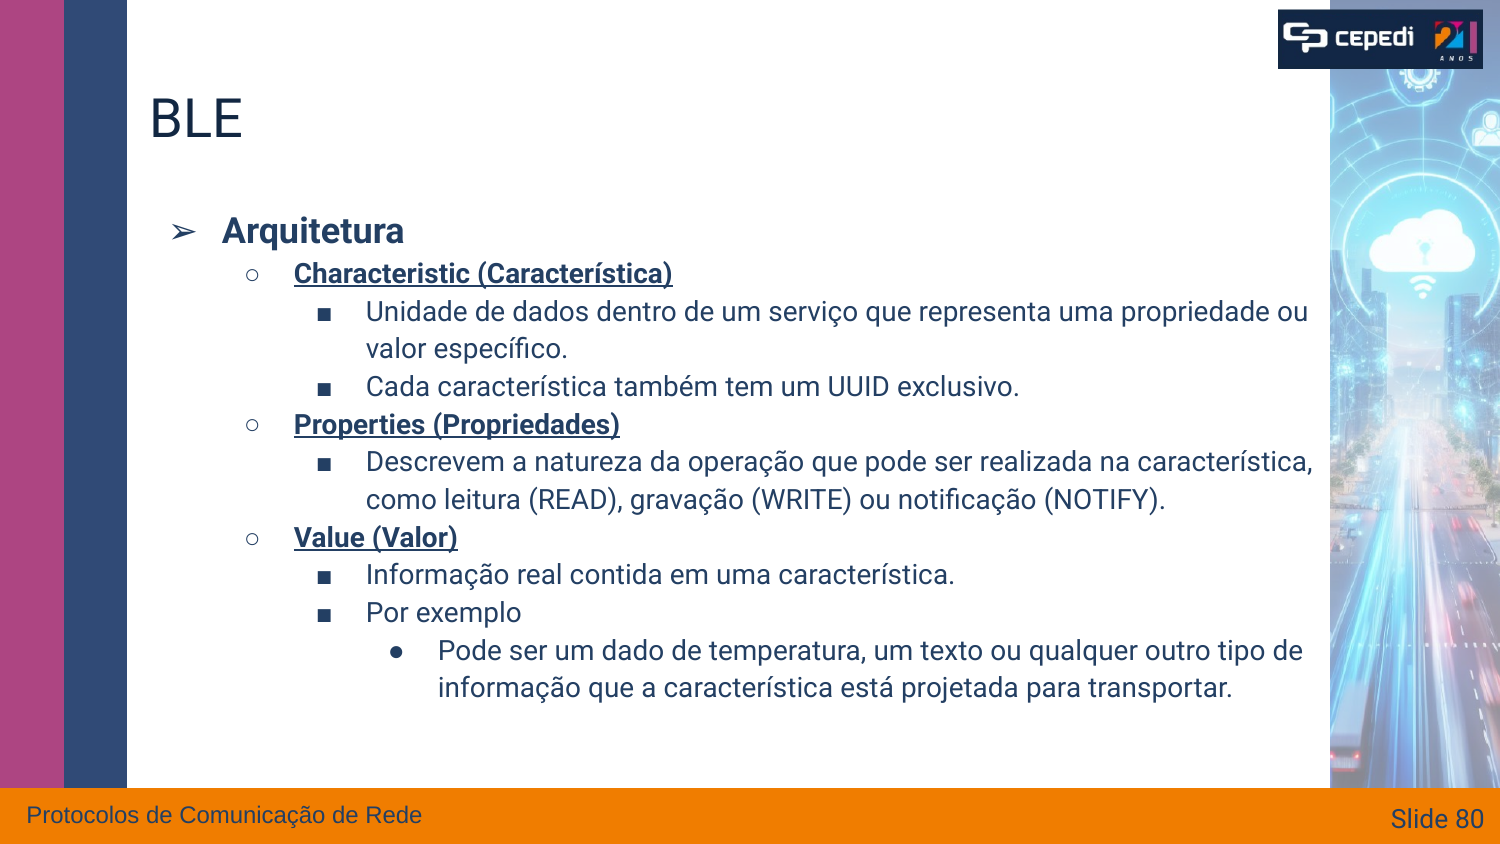

# BLE
Arquitetura
Characteristic (Característica)
Unidade de dados dentro de um serviço que representa uma propriedade ou valor específico.
Cada característica também tem um UUID exclusivo.
Properties (Propriedades)
Descrevem a natureza da operação que pode ser realizada na característica, como leitura (READ), gravação (WRITE) ou notificação (NOTIFY).
Value (Valor)
Informação real contida em uma característica.
Por exemplo
Pode ser um dado de temperatura, um texto ou qualquer outro tipo de informação que a característica está projetada para transportar.
Protocolos de Comunicação de Rede
Slide 80